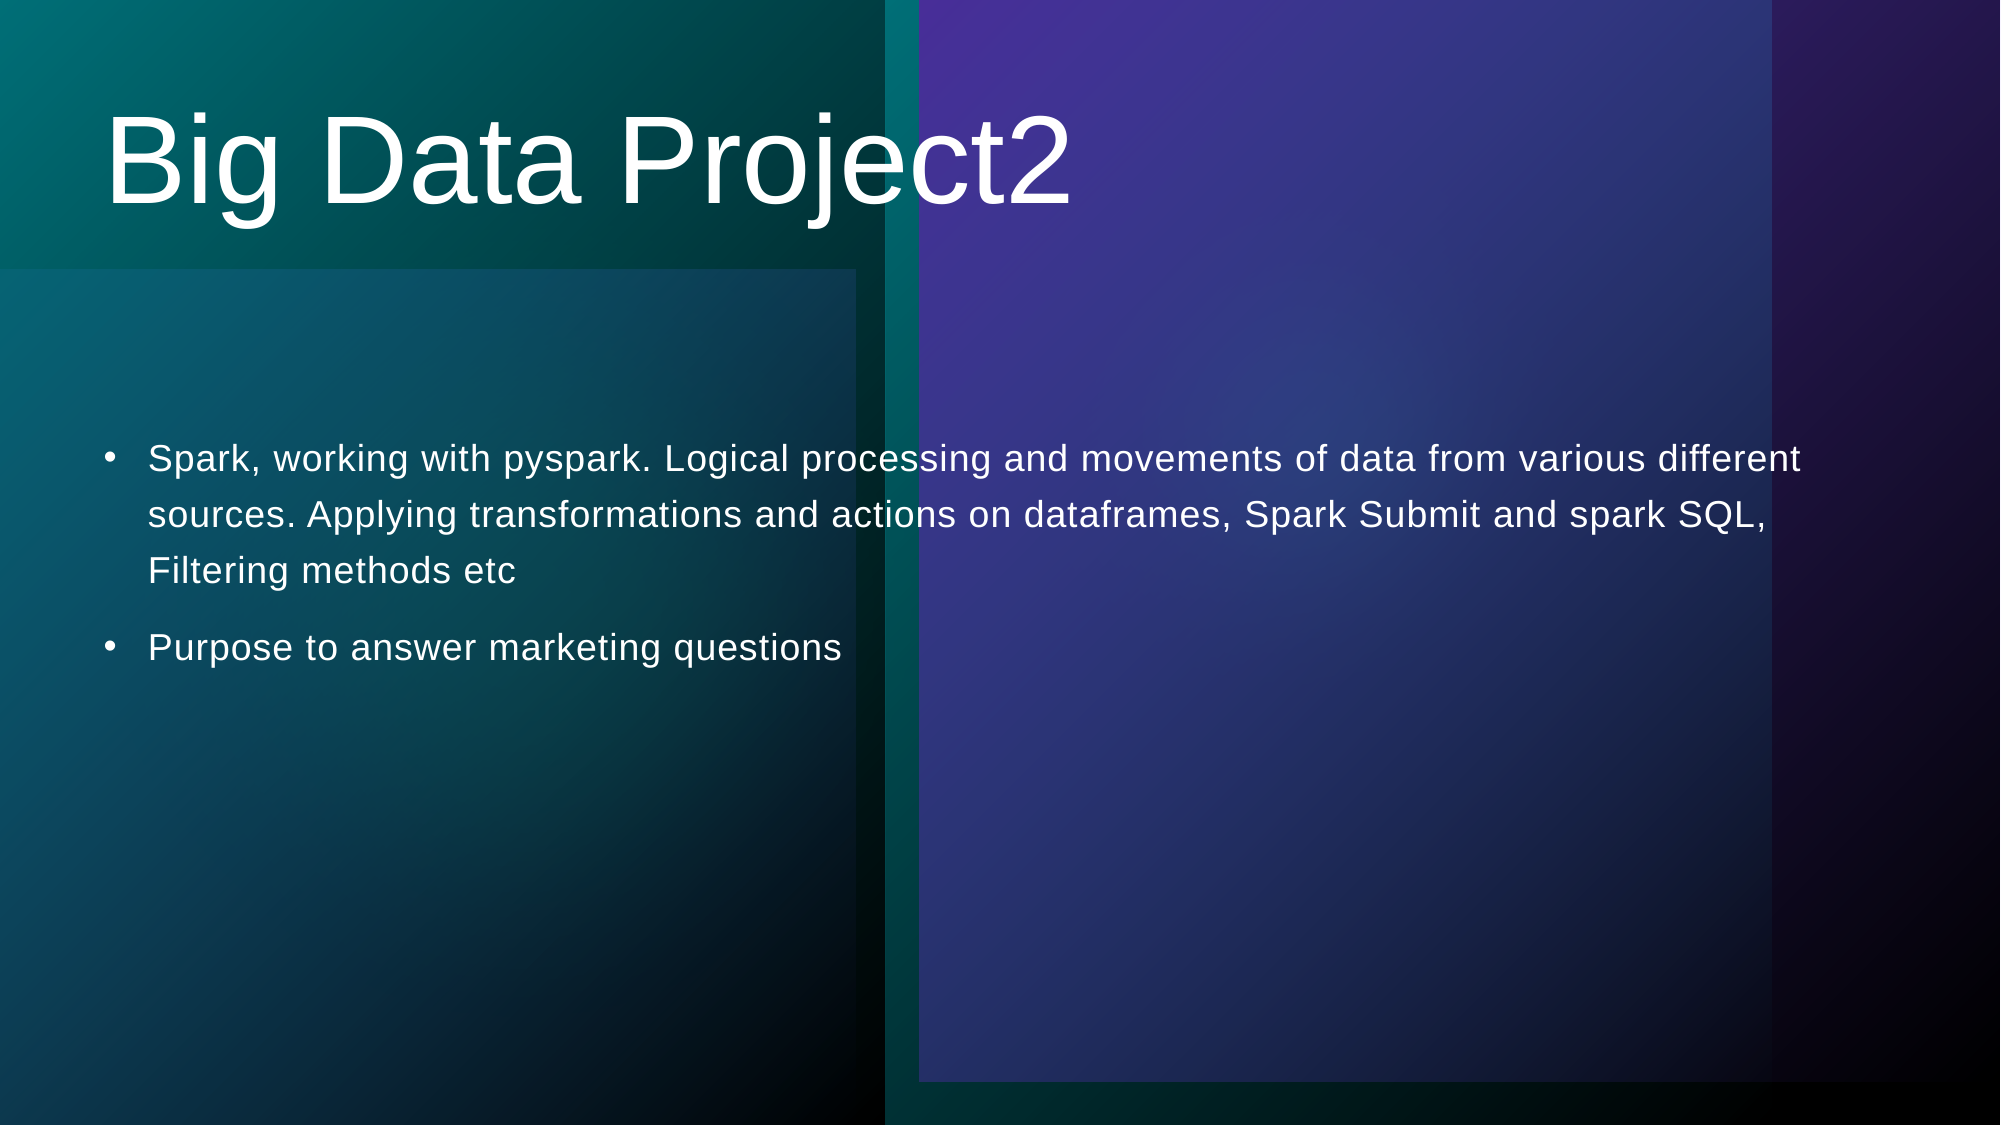

# Big Data Project2
Spark, working with pyspark. Logical processing and movements of data from various different sources. Applying transformations and actions on dataframes, Spark Submit and spark SQL, Filtering methods etc
Purpose to answer marketing questions